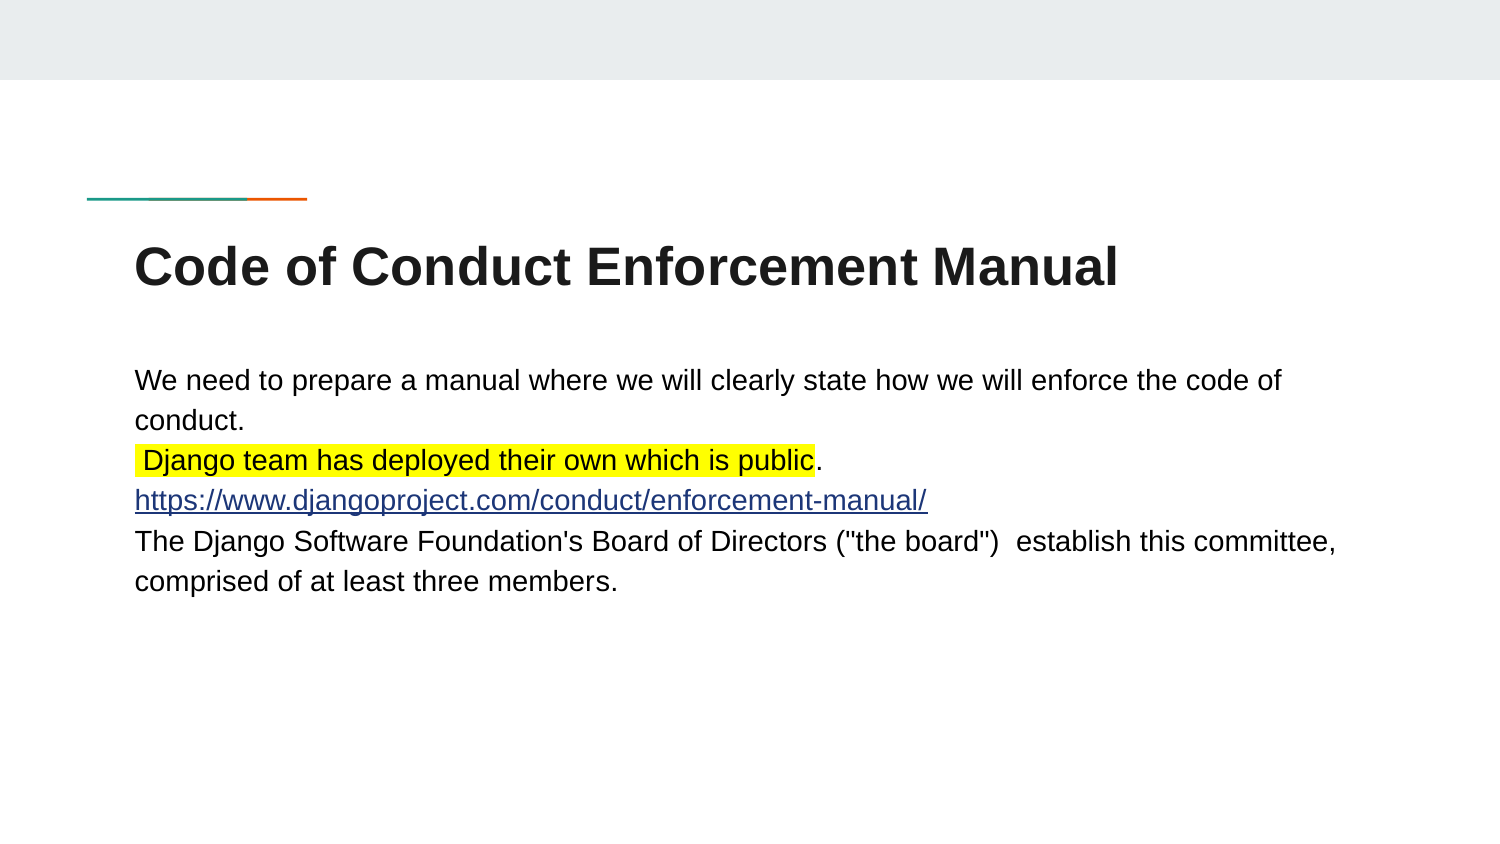

# Code of Conduct Enforcement Manual
We need to prepare a manual where we will clearly state how we will enforce the code of conduct.
 Django team has deployed their own which is public.
https://www.djangoproject.com/conduct/enforcement-manual/
The Django Software Foundation's Board of Directors ("the board")  establish this committee, comprised of at least three members.